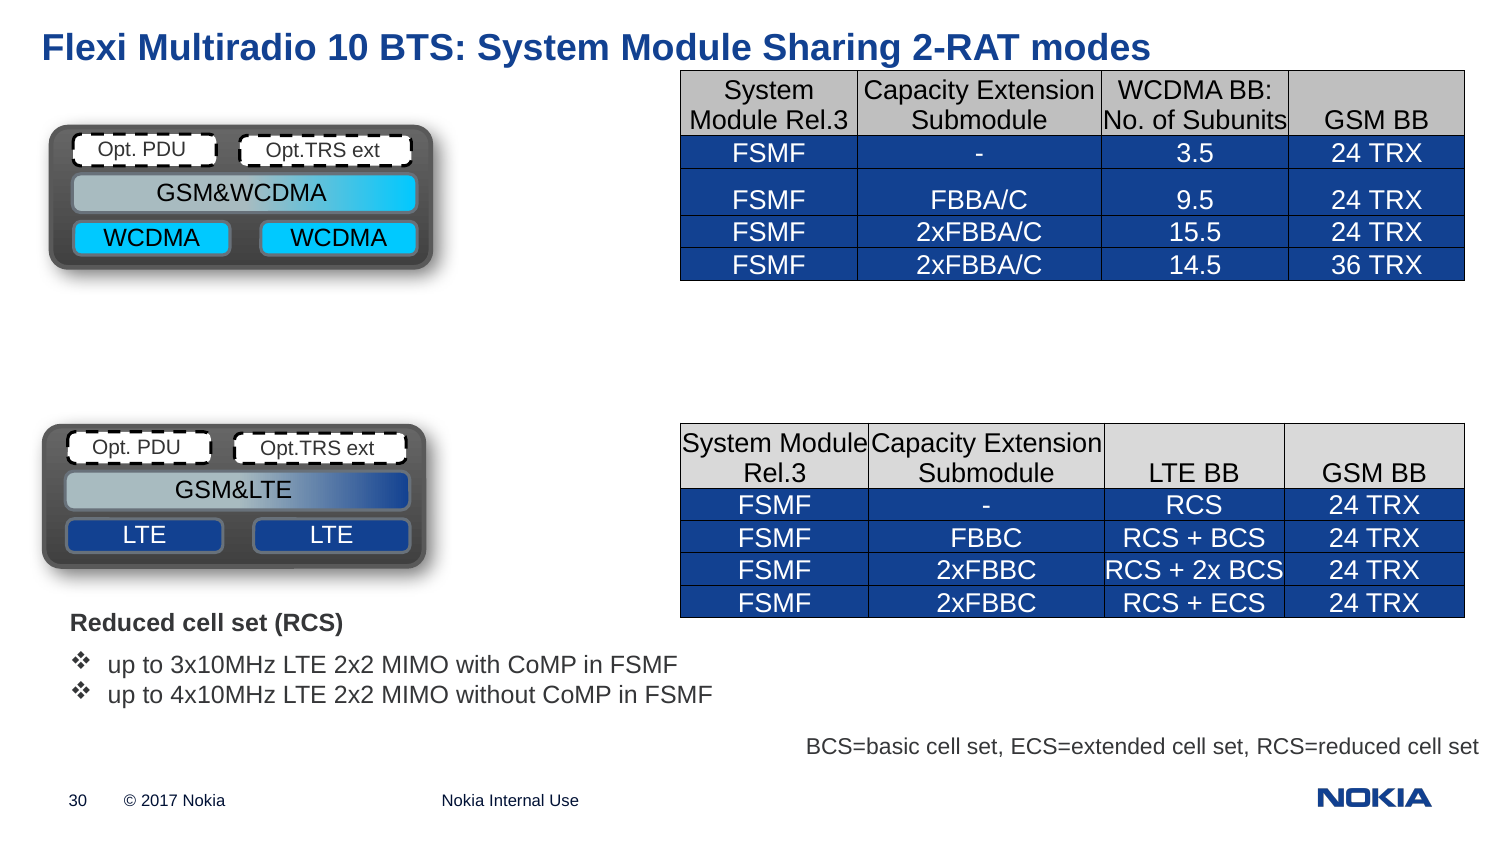

Flexi Multiradio 10 BTS: System Module Sharing 2-RAT modes
| System Module Rel.3 | Capacity Extension Submodule | WCDMA BB: No. of Subunits | GSM BB |
| --- | --- | --- | --- |
| FSMF | - | 3.5 | 24 TRX |
| FSMF | FBBA/C | 9.5 | 24 TRX |
| FSMF | 2xFBBA/C | 15.5 | 24 TRX |
| FSMF | 2xFBBA/C | 14.5 | 36 TRX |

Opt. PDU
Opt.TRS ext

GSM&WCDMA
WCDMA
WCDMA
| System Module Rel.3 | Capacity Extension Submodule | LTE BB | GSM BB |
| --- | --- | --- | --- |
| FSMF | - | RCS | 24 TRX |
| FSMF | FBBC | RCS + BCS | 24 TRX |
| FSMF | 2xFBBC | RCS + 2x BCS | 24 TRX |
| FSMF | 2xFBBC | RCS + ECS | 24 TRX |

Opt. PDU
Opt.TRS ext
GSM&LTE
LTE
LTE
Reduced cell set (RCS)
up to 3x10MHz LTE 2x2 MIMO with CoMP in FSMF
up to 4x10MHz LTE 2x2 MIMO without CoMP in FSMF
BCS=basic cell set, ECS=extended cell set, RCS=reduced cell set
Nokia Internal Use